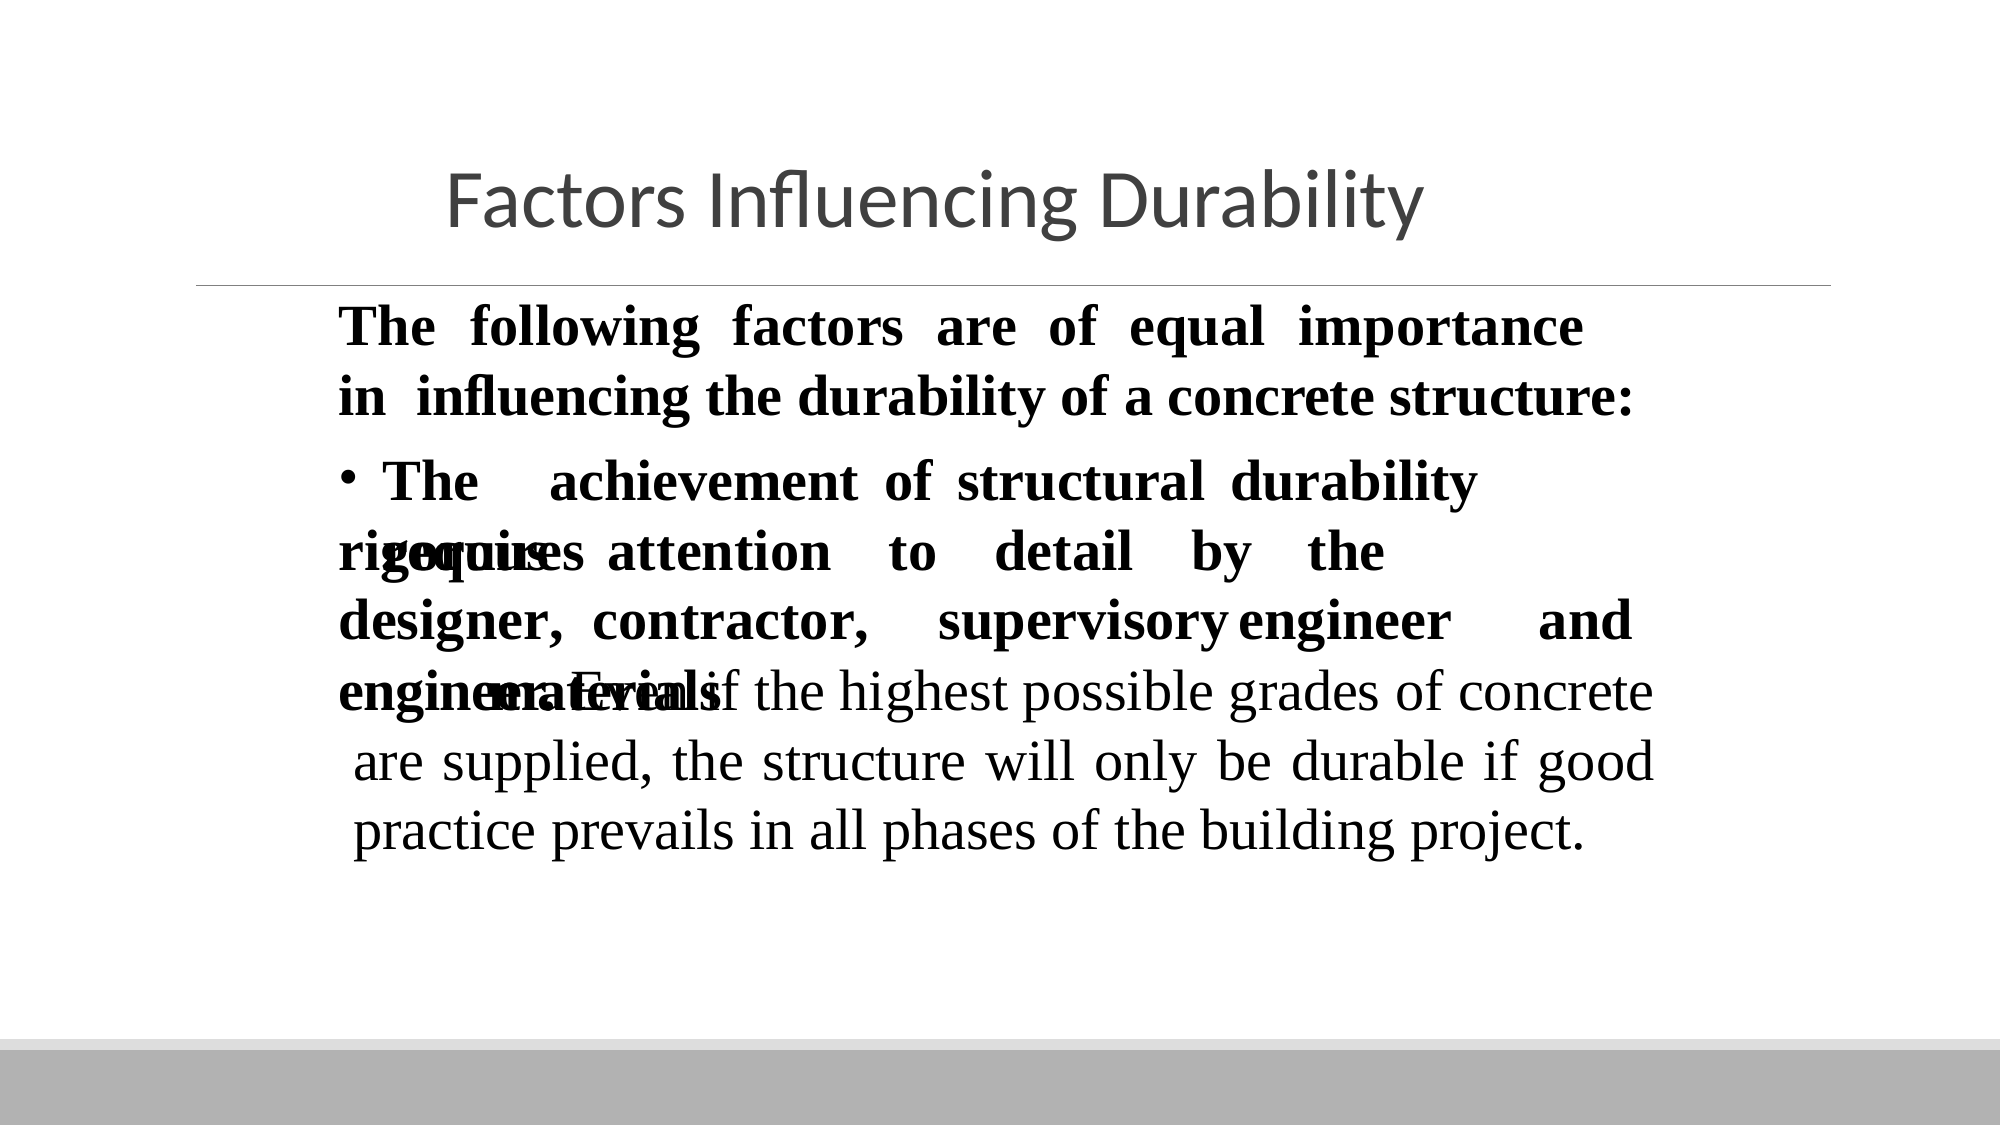

# Factors Influencing Durability
The	following	factors	are	of	equal	importance	in  inﬂuencing the durability of a concrete structure:
The	achievement	of	structural	durability	requires
the		designer,  contractor,	supervisory	engineer	and	materials
rigorous	attention	to	detail	by
engineer. Even if the highest possible grades of concrete  are supplied, the structure will only be durable if good  practice prevails in all phases of the building project.